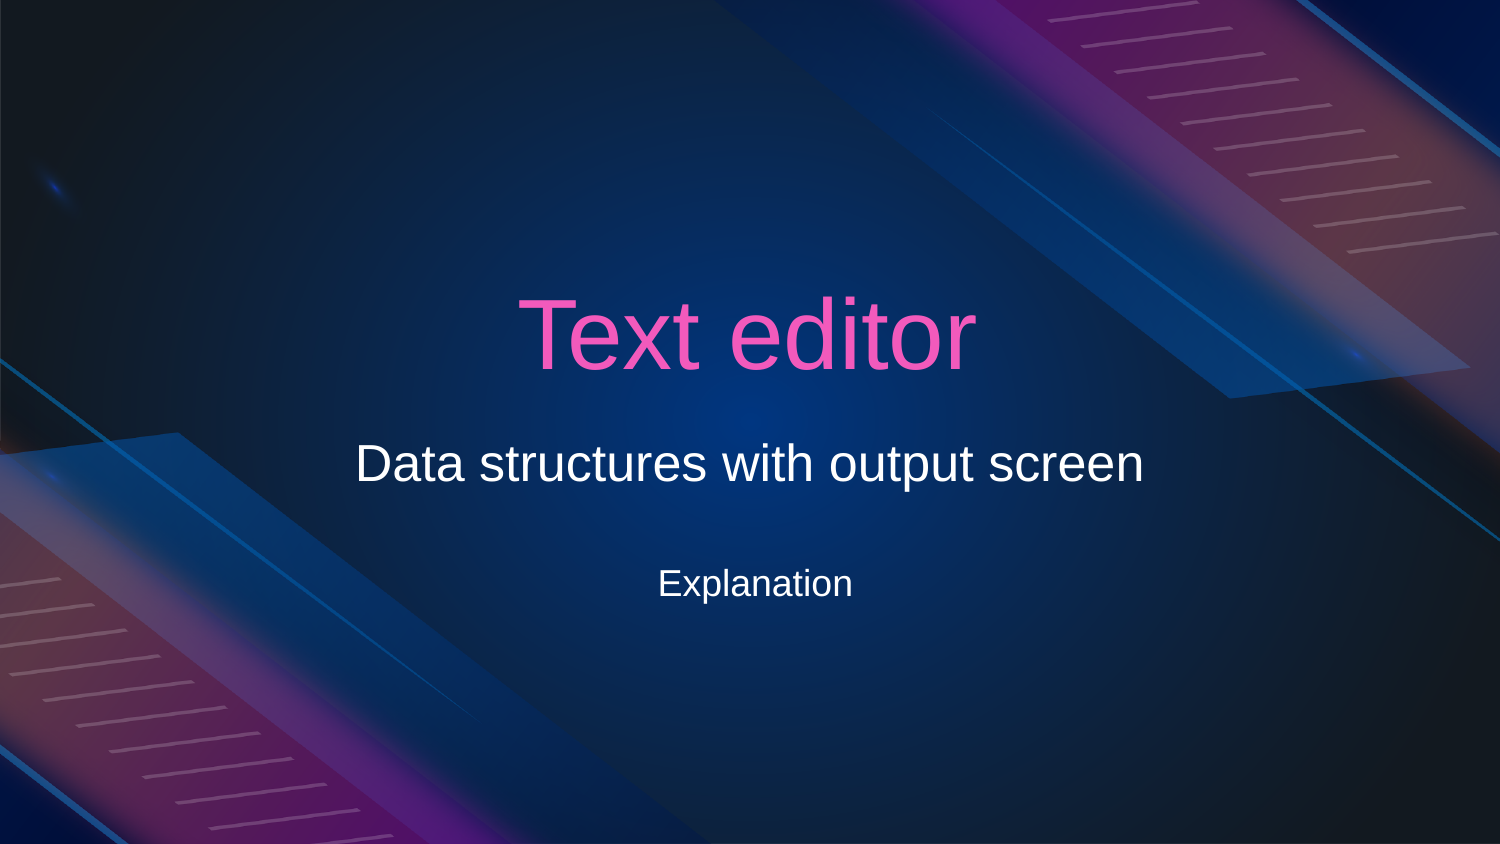

Text editor
# Data structures with output screen
 Explanation